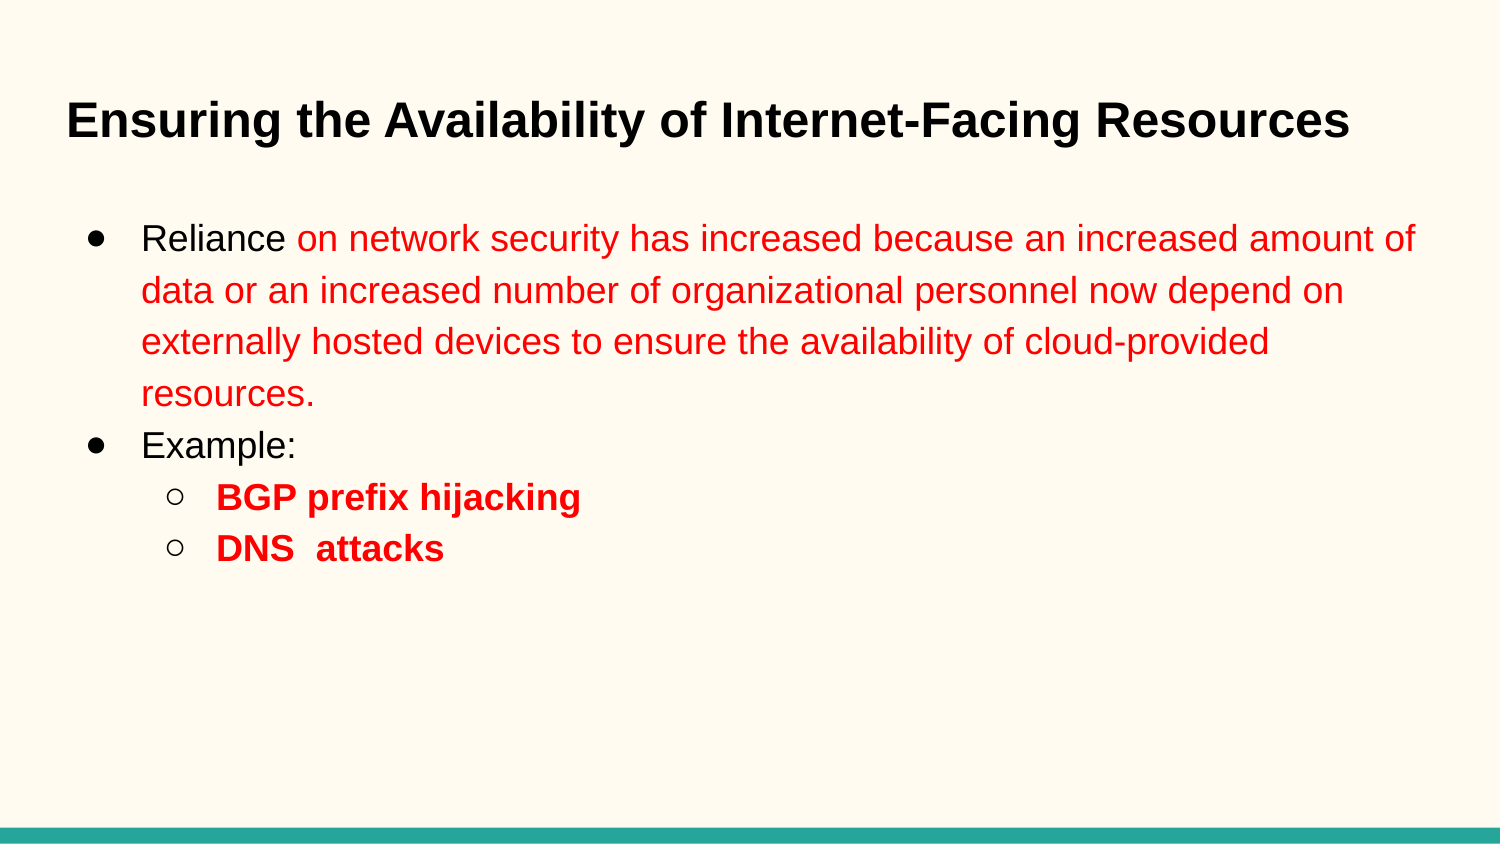

# Ensuring the Availability of Internet-Facing Resources
Reliance on network security has increased because an increased amount of data or an increased number of organizational personnel now depend on externally hosted devices to ensure the availability of cloud-provided resources.
Example:
BGP prefix hijacking
DNS  attacks